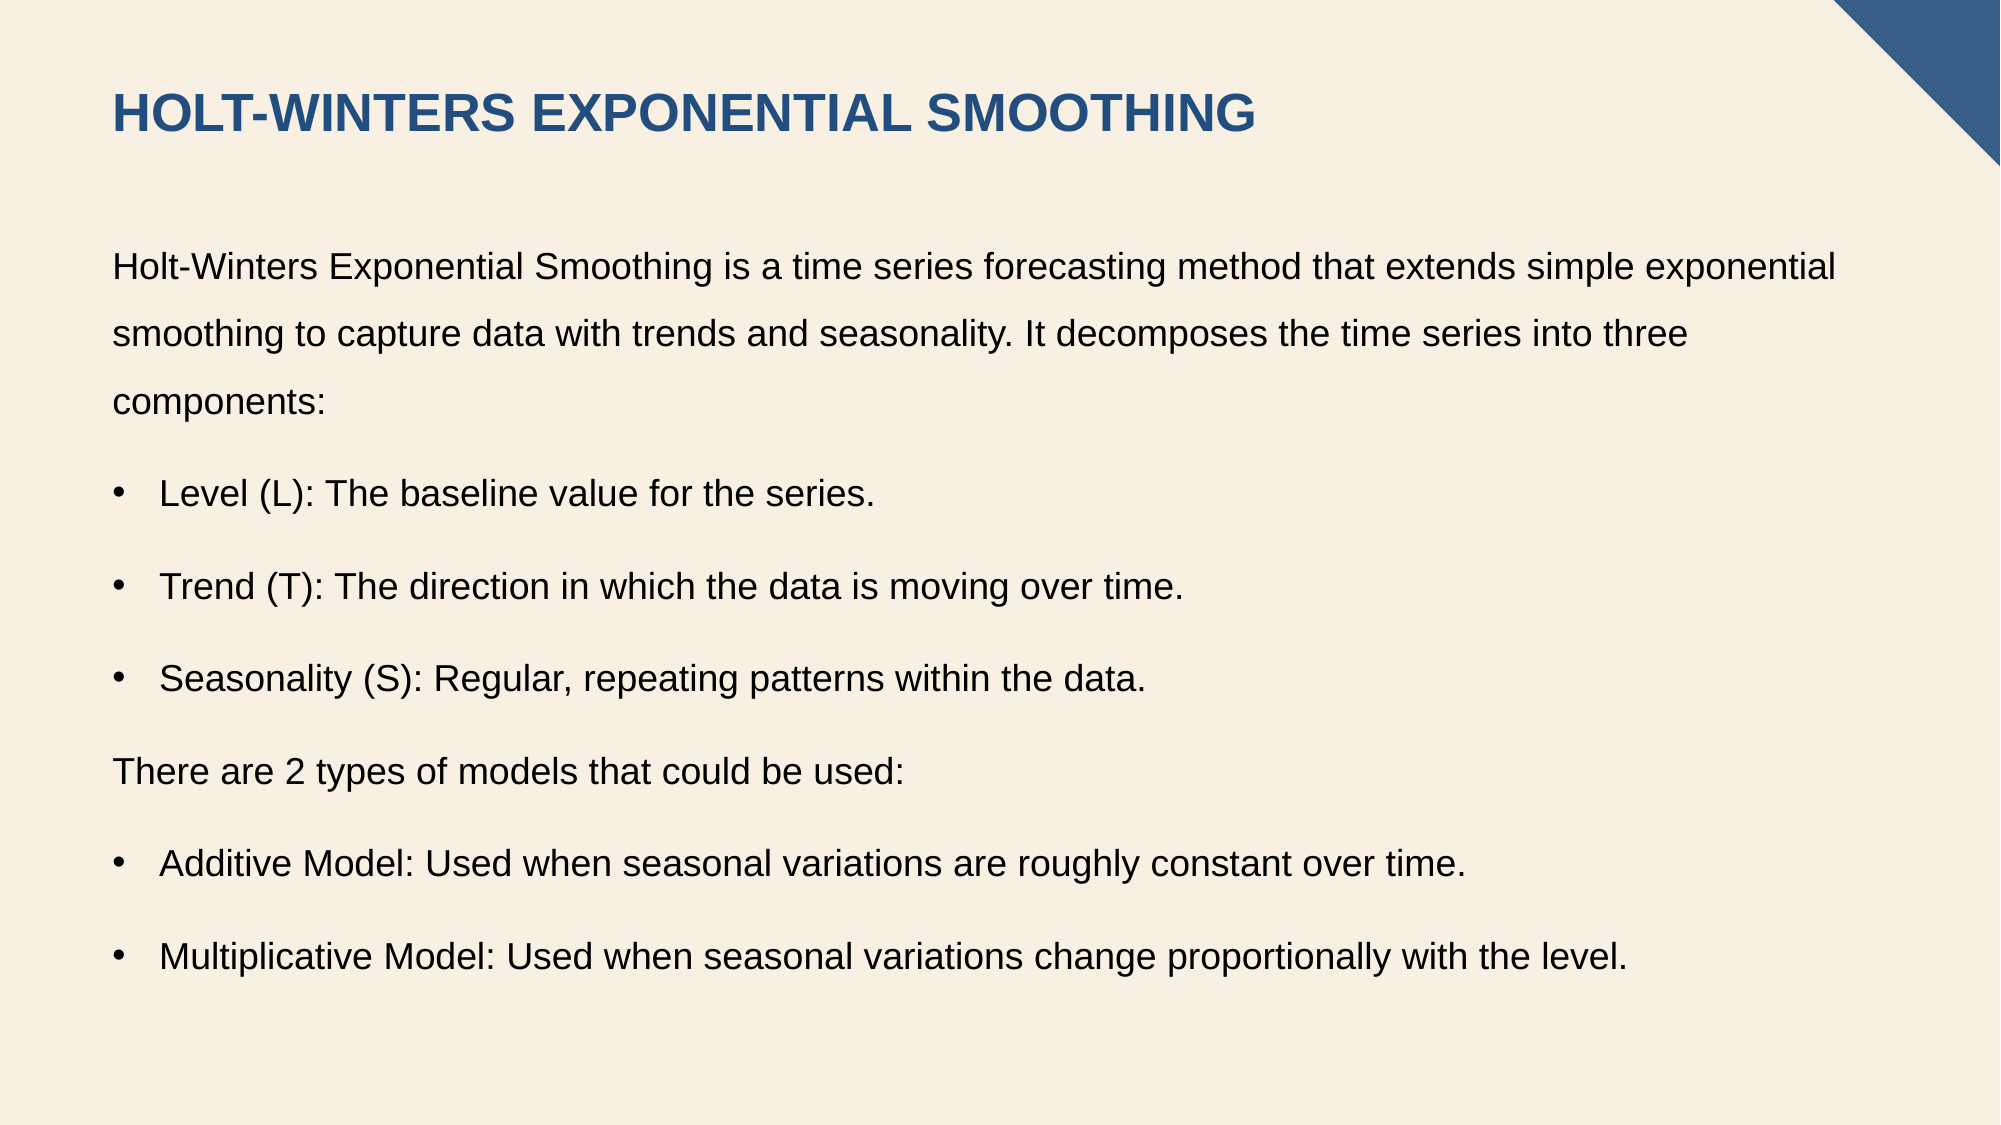

# Holt-Winters Exponential Smoothing
Holt-Winters Exponential Smoothing

Holt-Winters Exponential Smoothing is a time series forecasting method that extends simple exponential smoothing to capture data with trends and seasonality. It decomposes the time series into three components:
Level (L): The baseline value for the series.
Trend (T): The direction in which the data is moving over time.
Seasonality (S): Regular, repeating patterns within the data.
There are 2 types of models that could be used:
Additive Model: Used when seasonal variations are roughly constant over time.
Multiplicative Model: Used when seasonal variations change proportionally with the level.